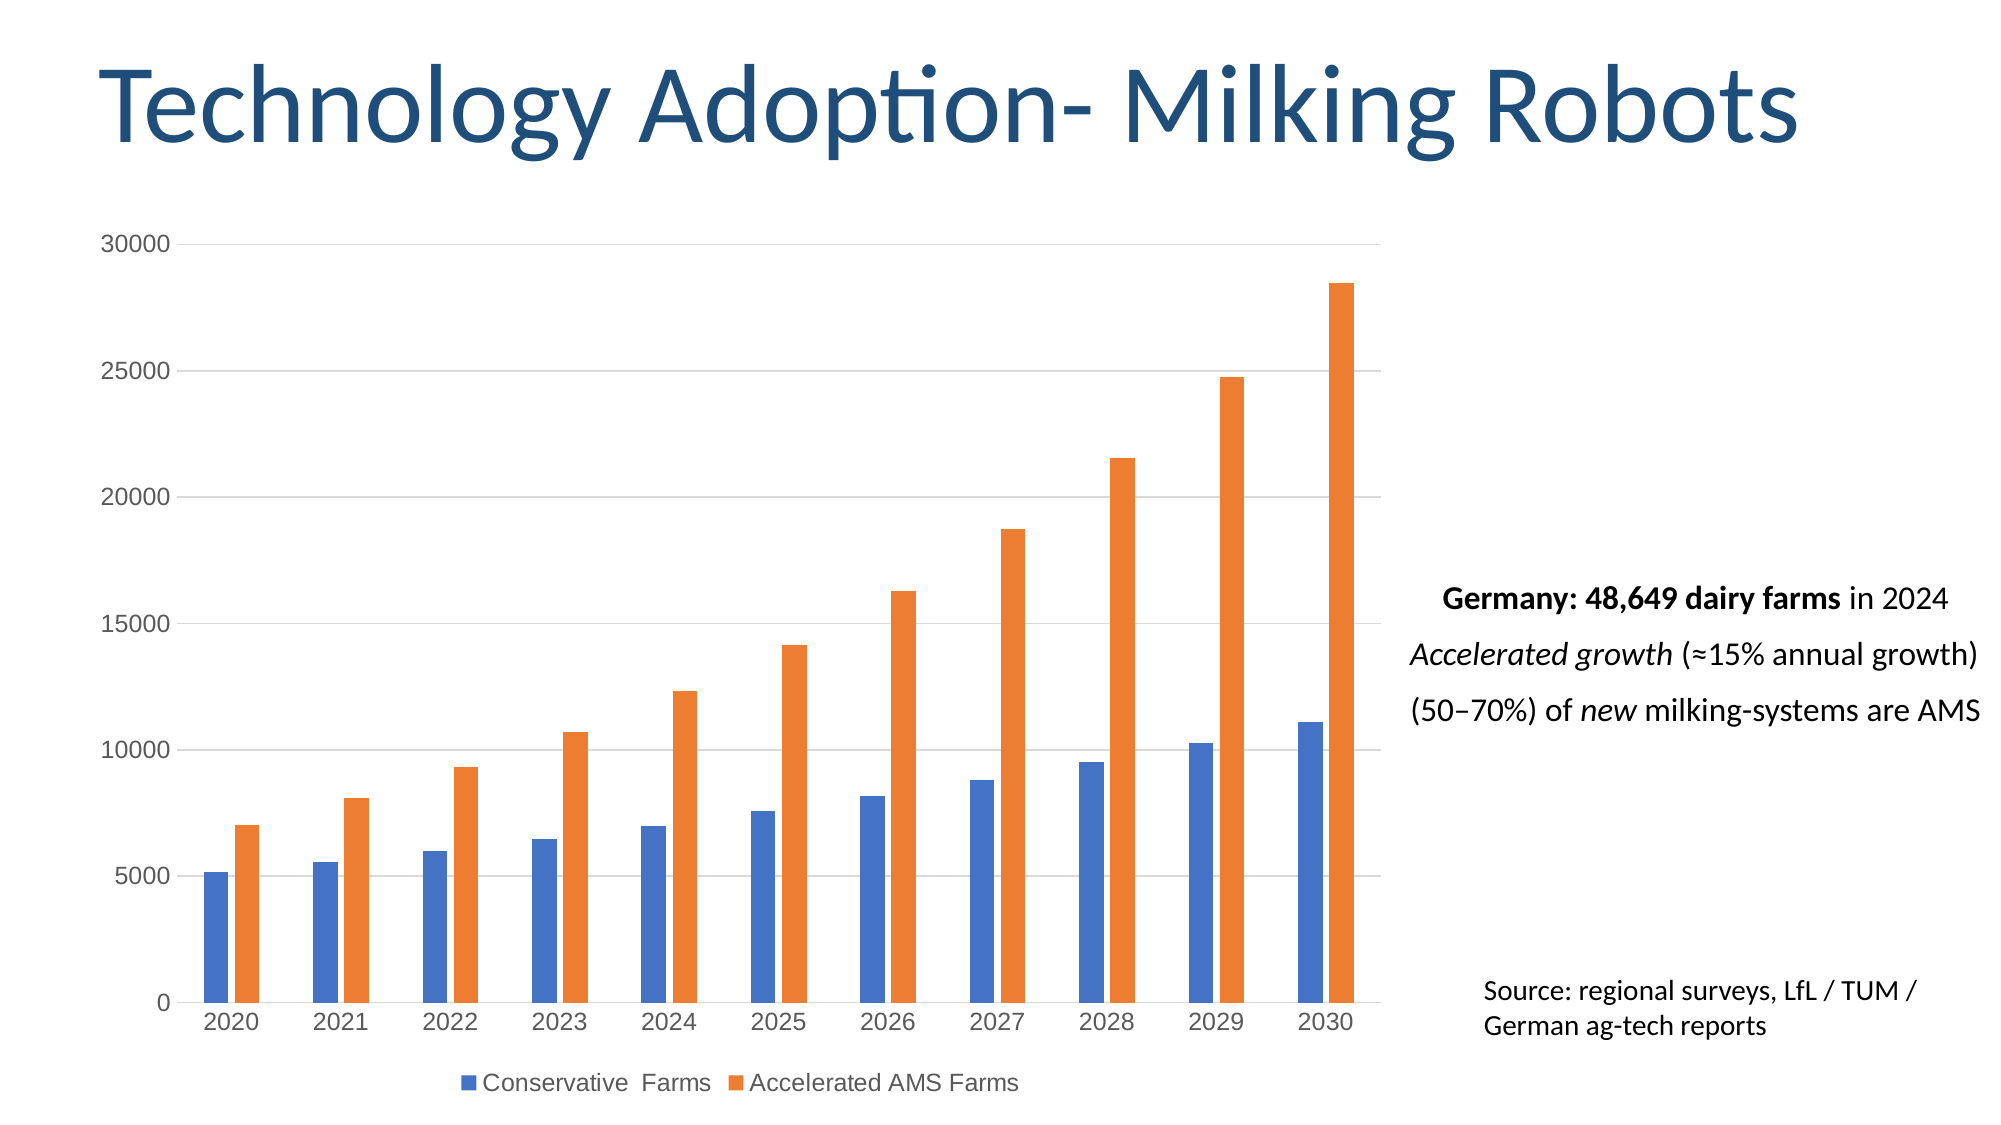

Technology Adoption- Milking Robots

### Chart

| Category | Conservative  Farms | Accelerated AMS Farms |
|---|---|---|
| 2020 | 5144.0 | 7040.0 |
| 2021 | 5556.0 | 8096.0 |
| 2022 | 6000.0 | 9310.0 |
| 2023 | 6480.0 | 10707.0 |
| 2024 | 6998.0 | 12313.0 |
| 2025 | 7558.0 | 14160.0 |
| 2026 | 8163.0 | 16284.0 |
| 2027 | 8816.0 | 18727.0 |
| 2028 | 9521.0 | 21536.0 |
| 2029 | 10283.0 | 24766.0 |
| 2030 | 11106.0 | 28481.0 |
Germany: 48,649 dairy farms in 2024
Accelerated growth (≈15% annual growth)
(50–70%) of new milking-systems are AMS
Source: regional surveys, LfL / TUM / German ag-tech reports